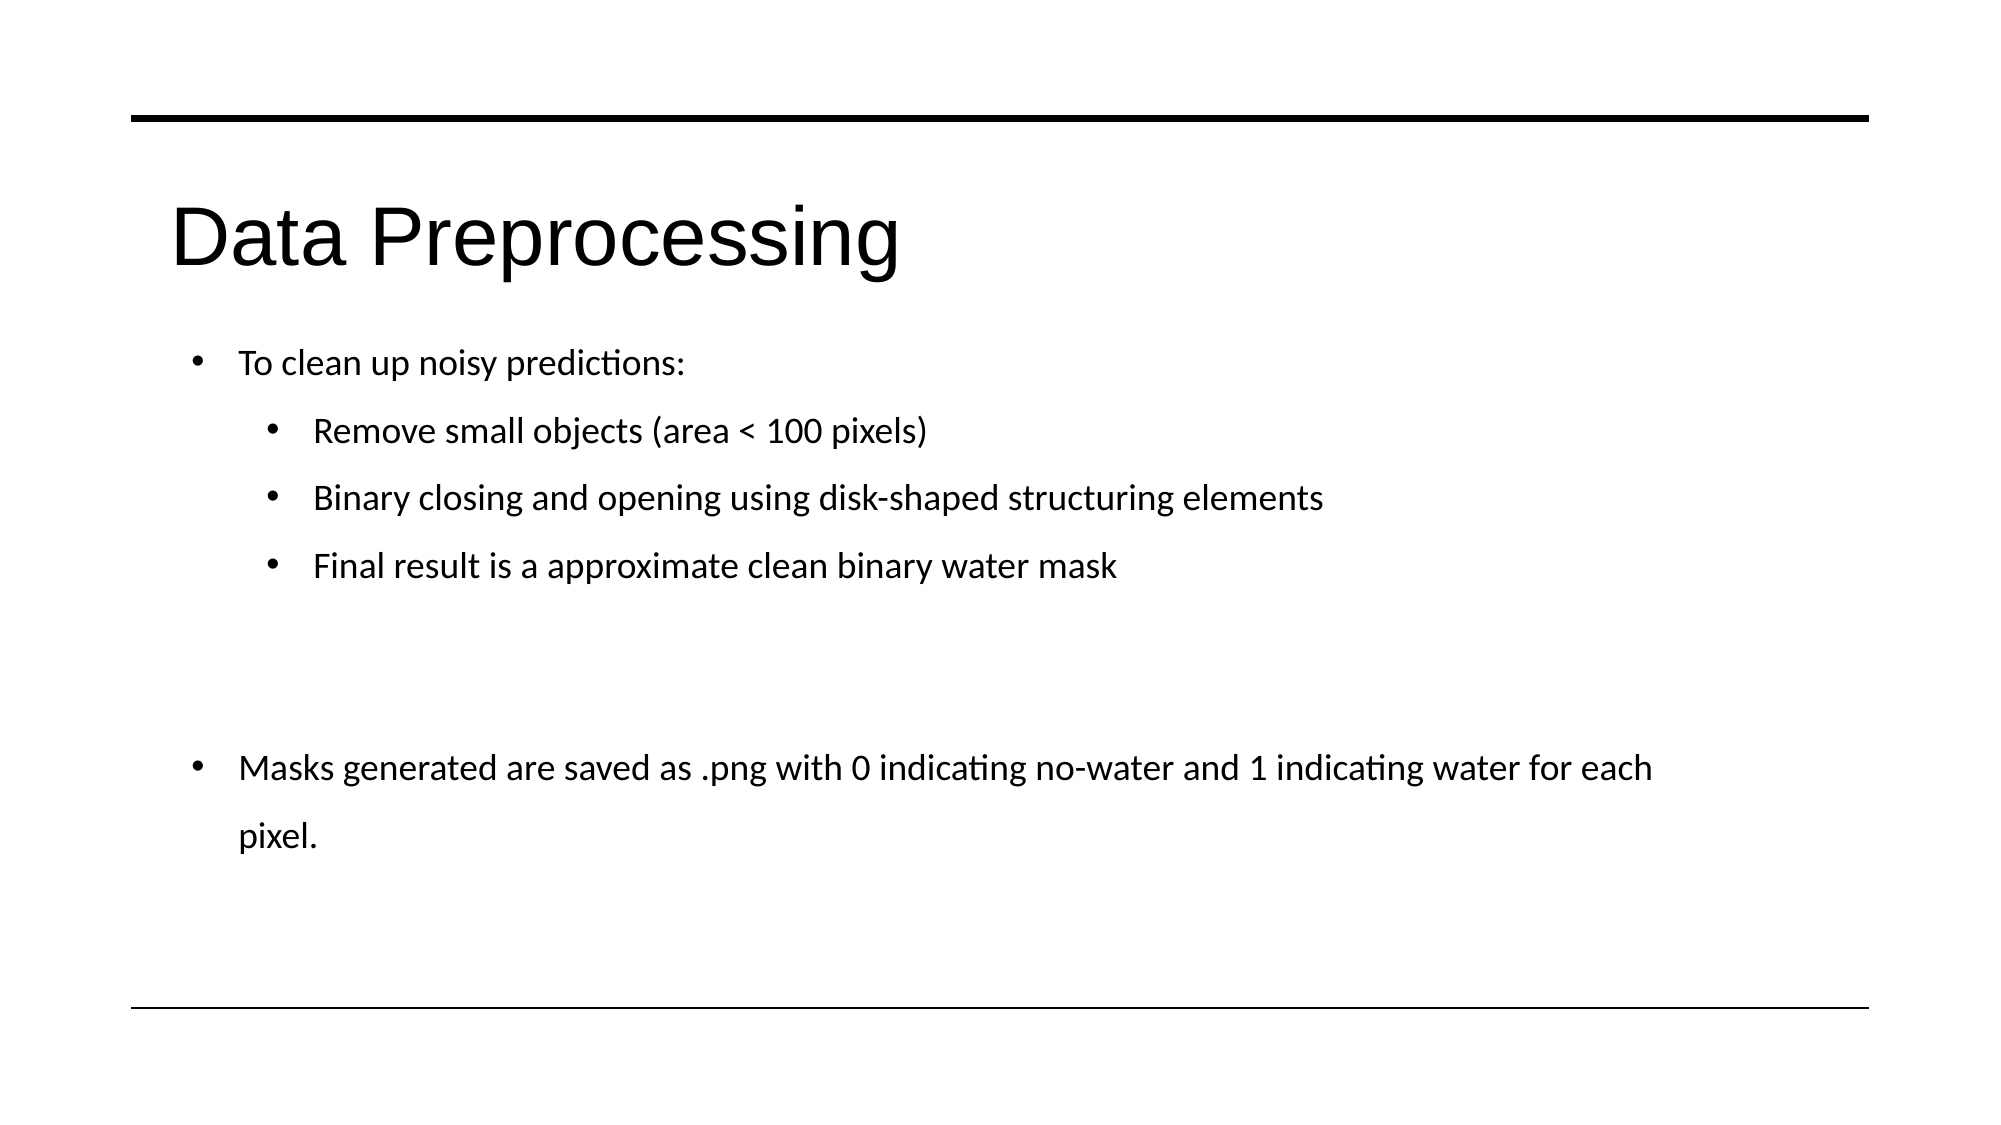

Data Preprocessing
To clean up noisy predictions:
Remove small objects (area < 100 pixels)
Binary closing and opening using disk-shaped structuring elements
Final result is a approximate clean binary water mask

Masks generated are saved as .png with 0 indicating no-water and 1 indicating water for each pixel.